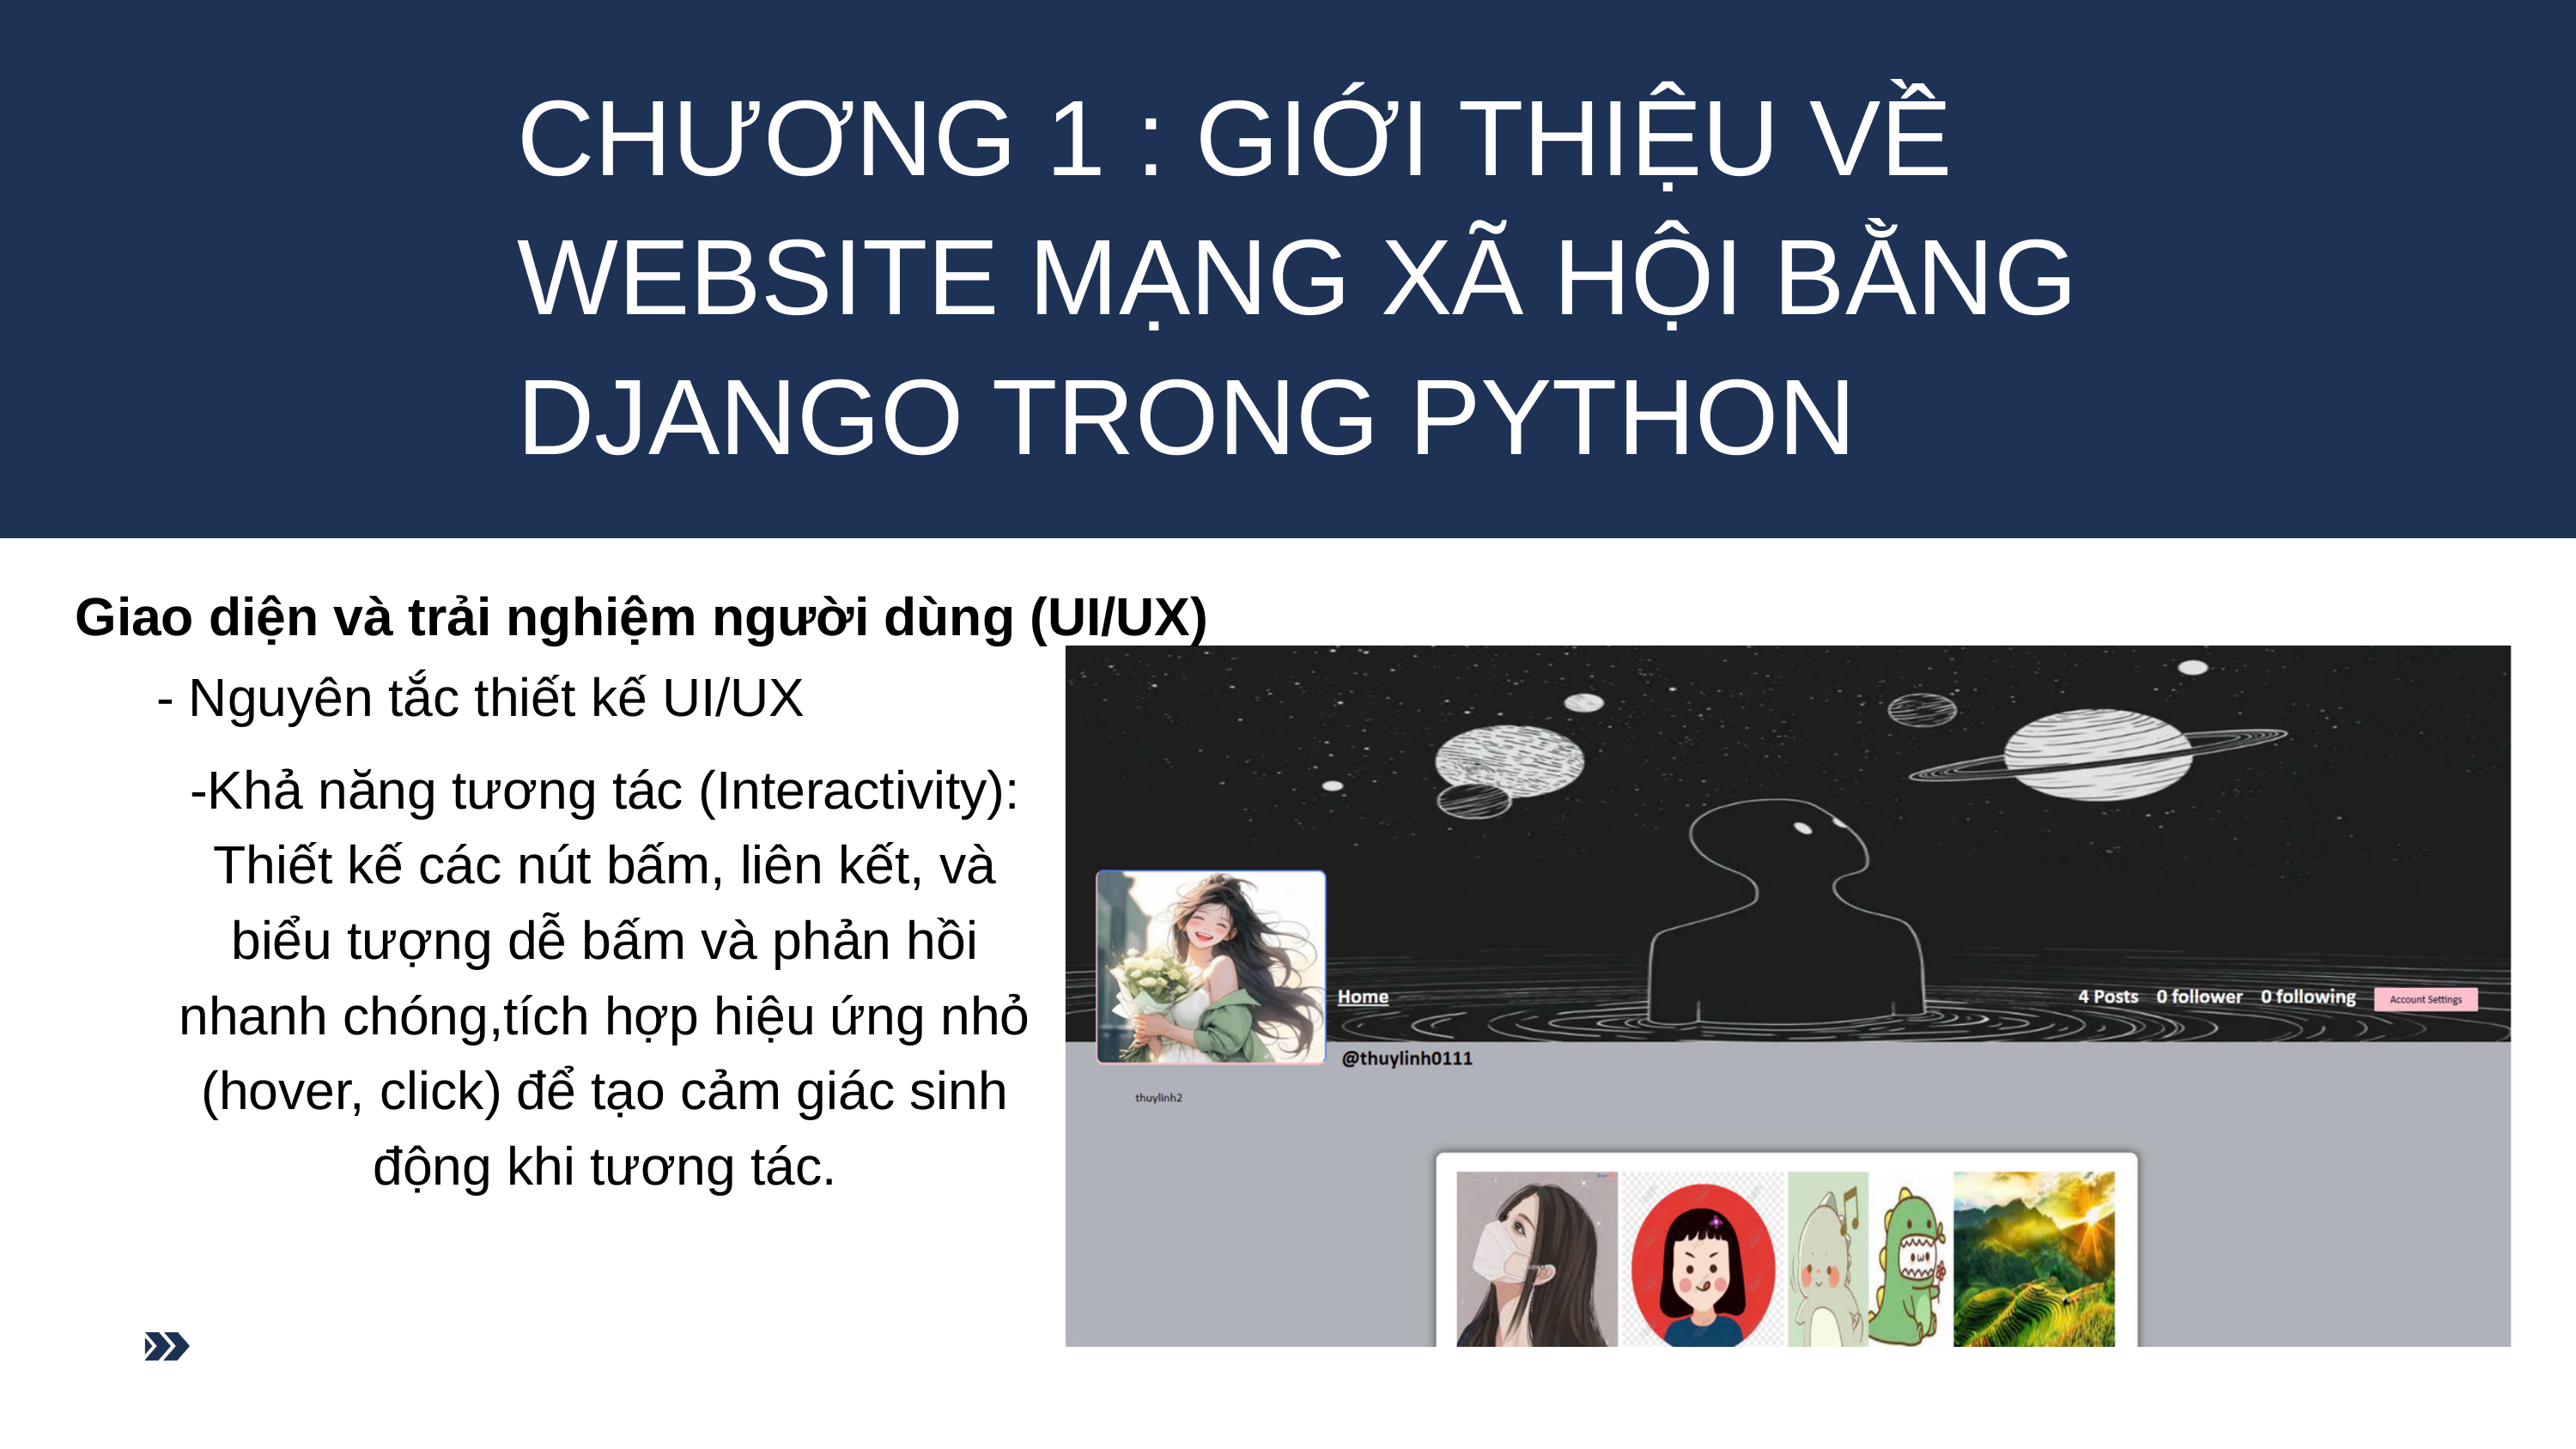

CHƯƠNG 1 : GIỚI THIỆU VỀ WEBSITE MẠNG XÃ HỘI BẰNG DJANGO TRONG PYTHON
 Giao diện và trải nghiệm người dùng (UI/UX)

- Nguyên tắc thiết kế UI/UX
-Khả năng tương tác (Interactivity): Thiết kế các nút bấm, liên kết, và biểu tượng dễ bấm và phản hồi nhanh chóng,tích hợp hiệu ứng nhỏ (hover, click) để tạo cảm giác sinh động khi tương tác.